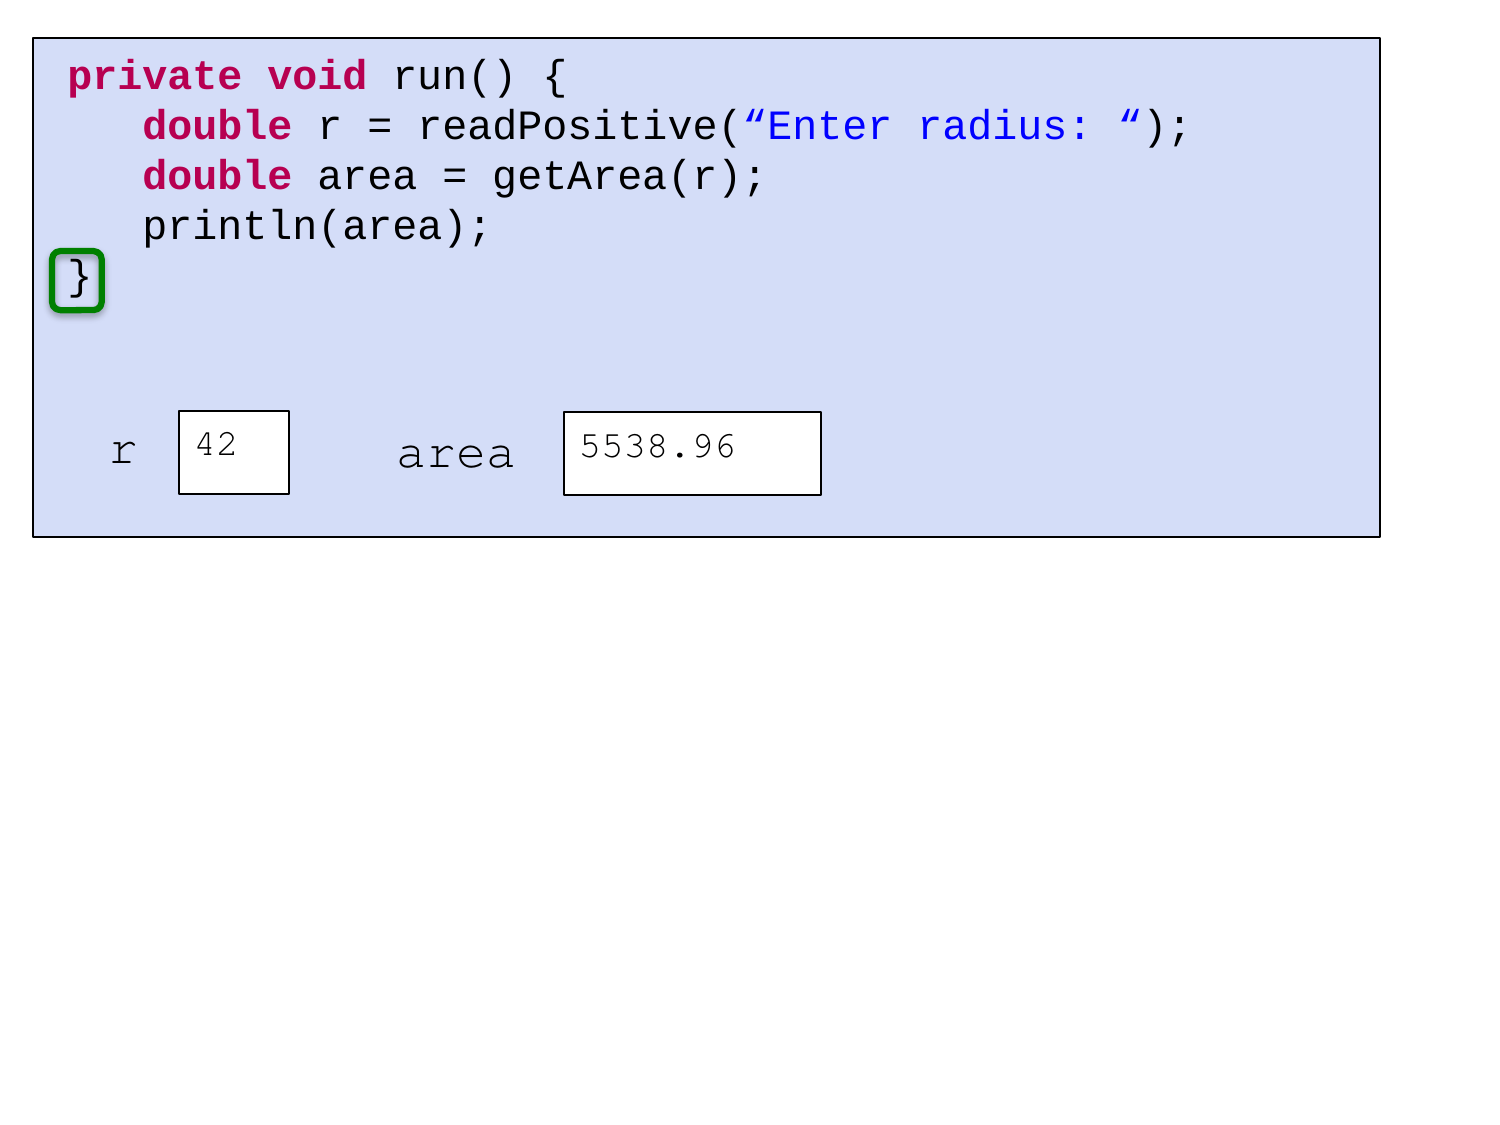

private void run() {
   double r = readPositive(“Enter radius: “);
   double area = getArea(r);
   println(area);
}

r
area
42
5538.96